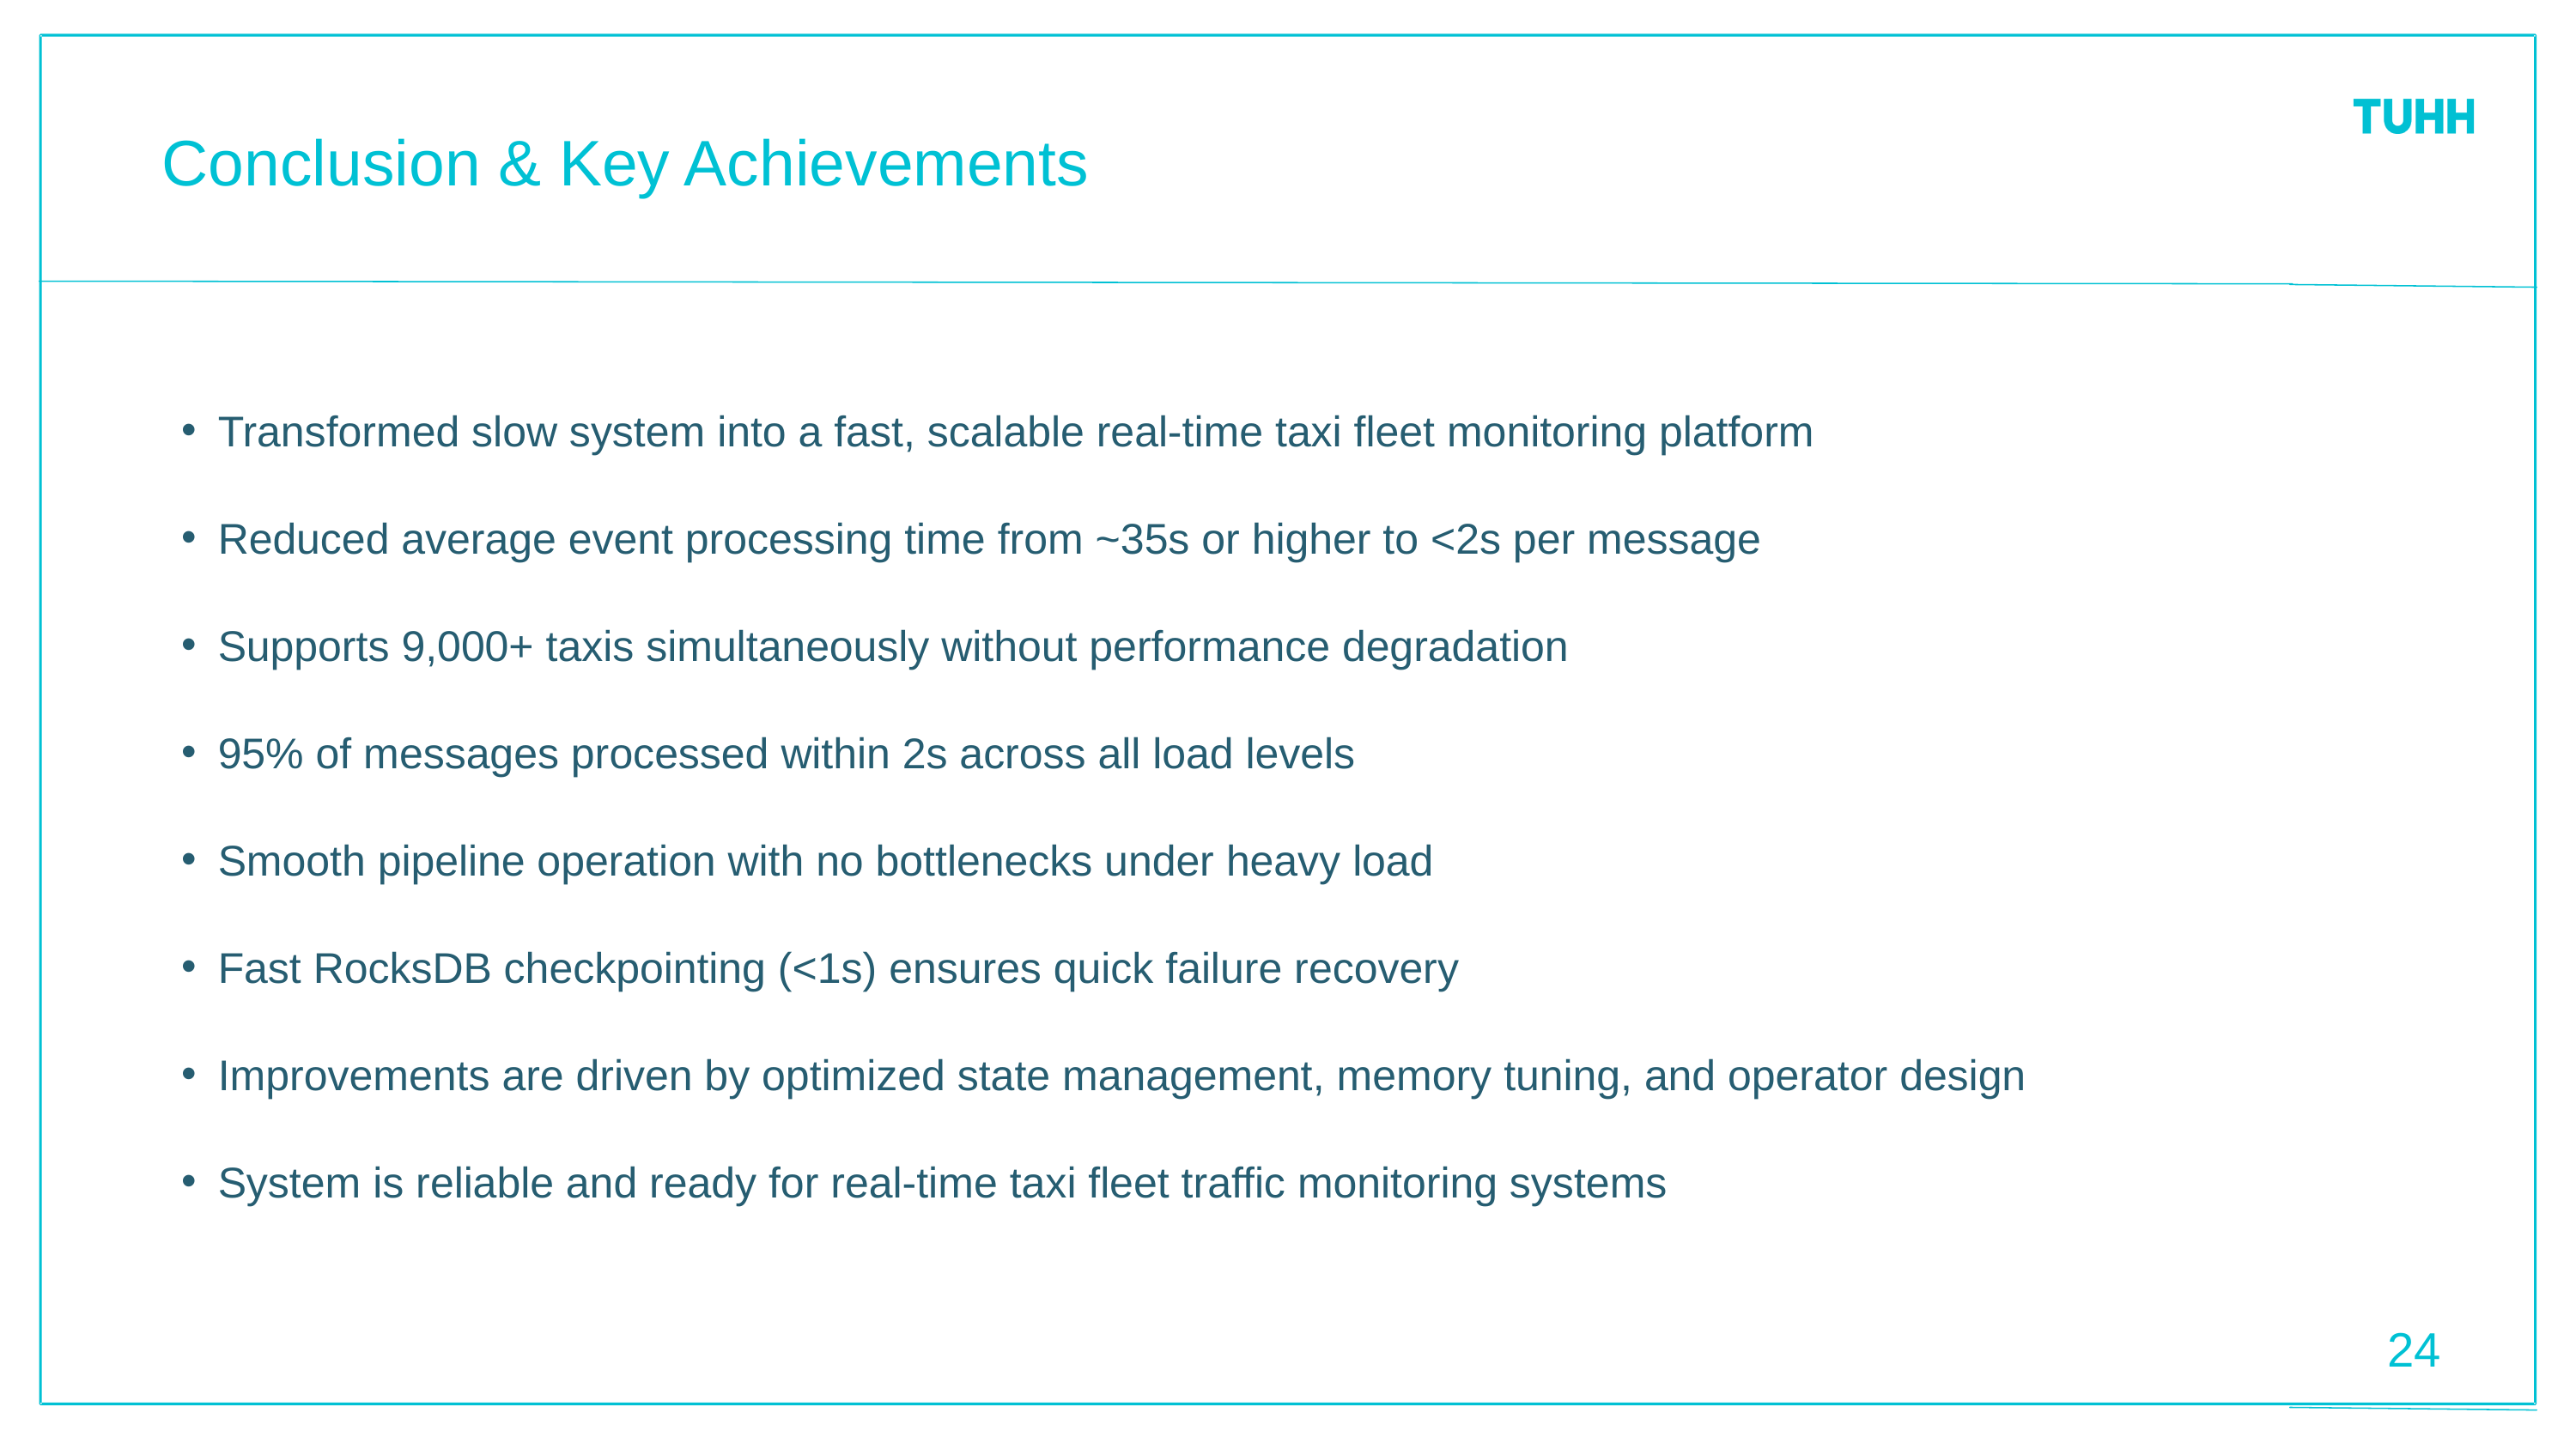

Conclusion & Key Achievements

Transformed slow system into a fast, scalable real-time taxi fleet monitoring platform
Reduced average event processing time from ~35s or higher to <2s per message
Supports 9,000+ taxis simultaneously without performance degradation
95% of messages processed within 2s across all load levels
Smooth pipeline operation with no bottlenecks under heavy load
Fast RocksDB checkpointing (<1s) ensures quick failure recovery
Improvements are driven by optimized state management, memory tuning, and operator design
System is reliable and ready for real-time taxi fleet traffic monitoring systems

24